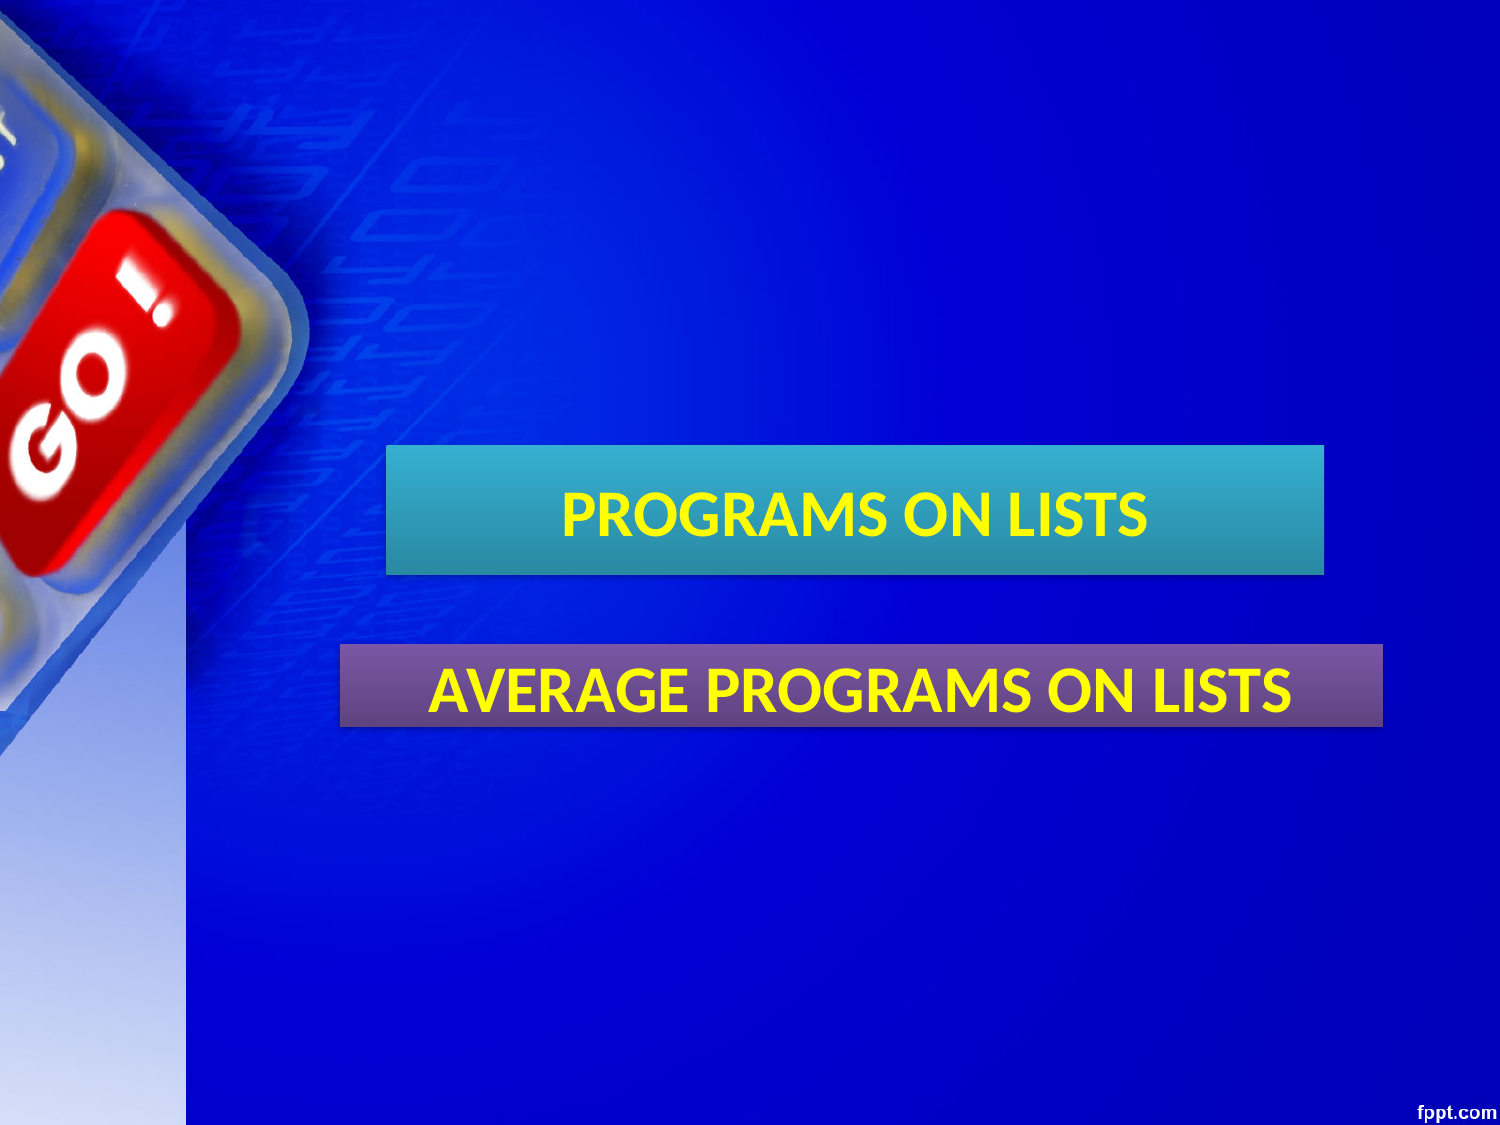

PROGRAMS ON LISTS
AVERAGE PROGRAMS ON LISTS